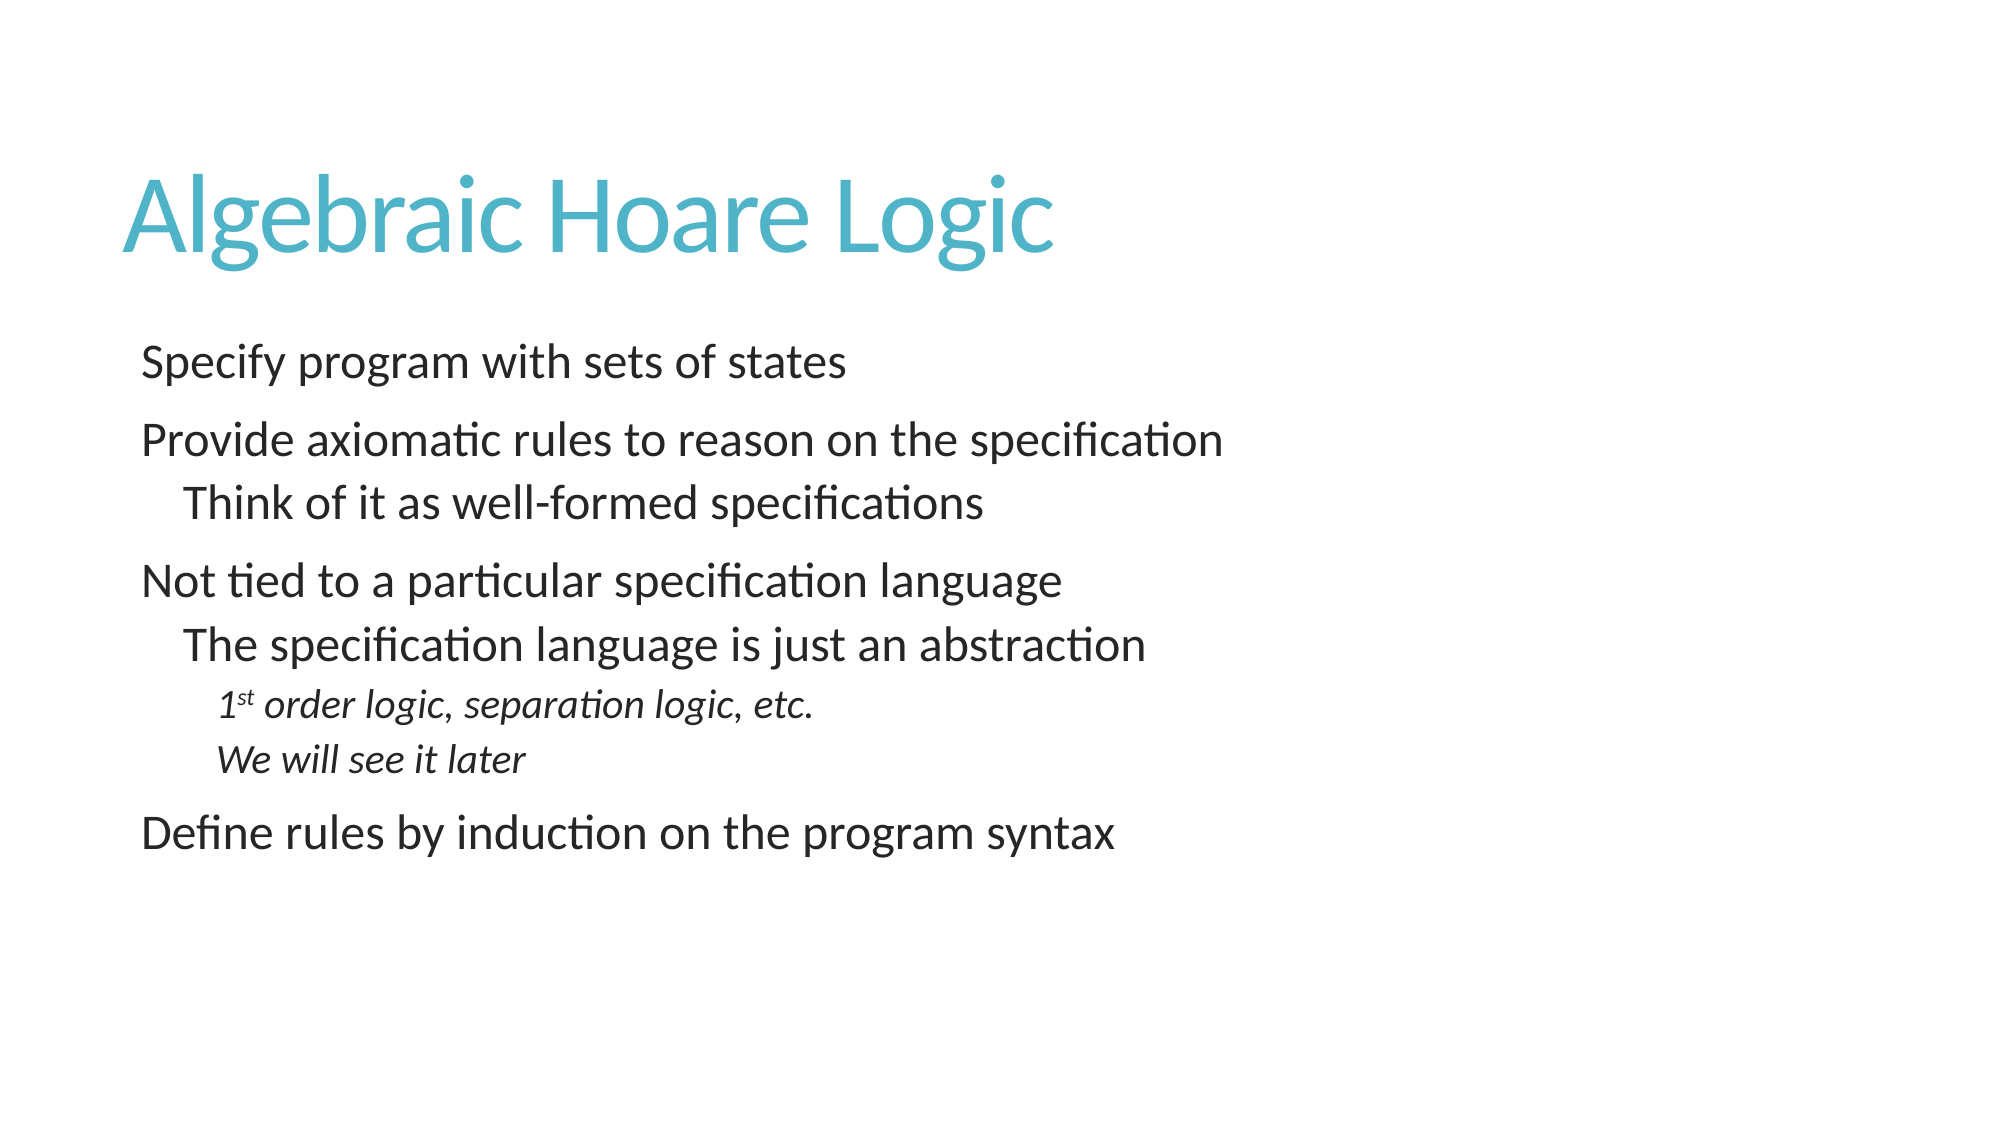

# Algebraic Hoare Logic
Specify program with sets of states
Provide axiomatic rules to reason on the specification
Think of it as well-formed specifications
Not tied to a particular specification language
The specification language is just an abstraction
1st order logic, separation logic, etc.
We will see it later
Define rules by induction on the program syntax